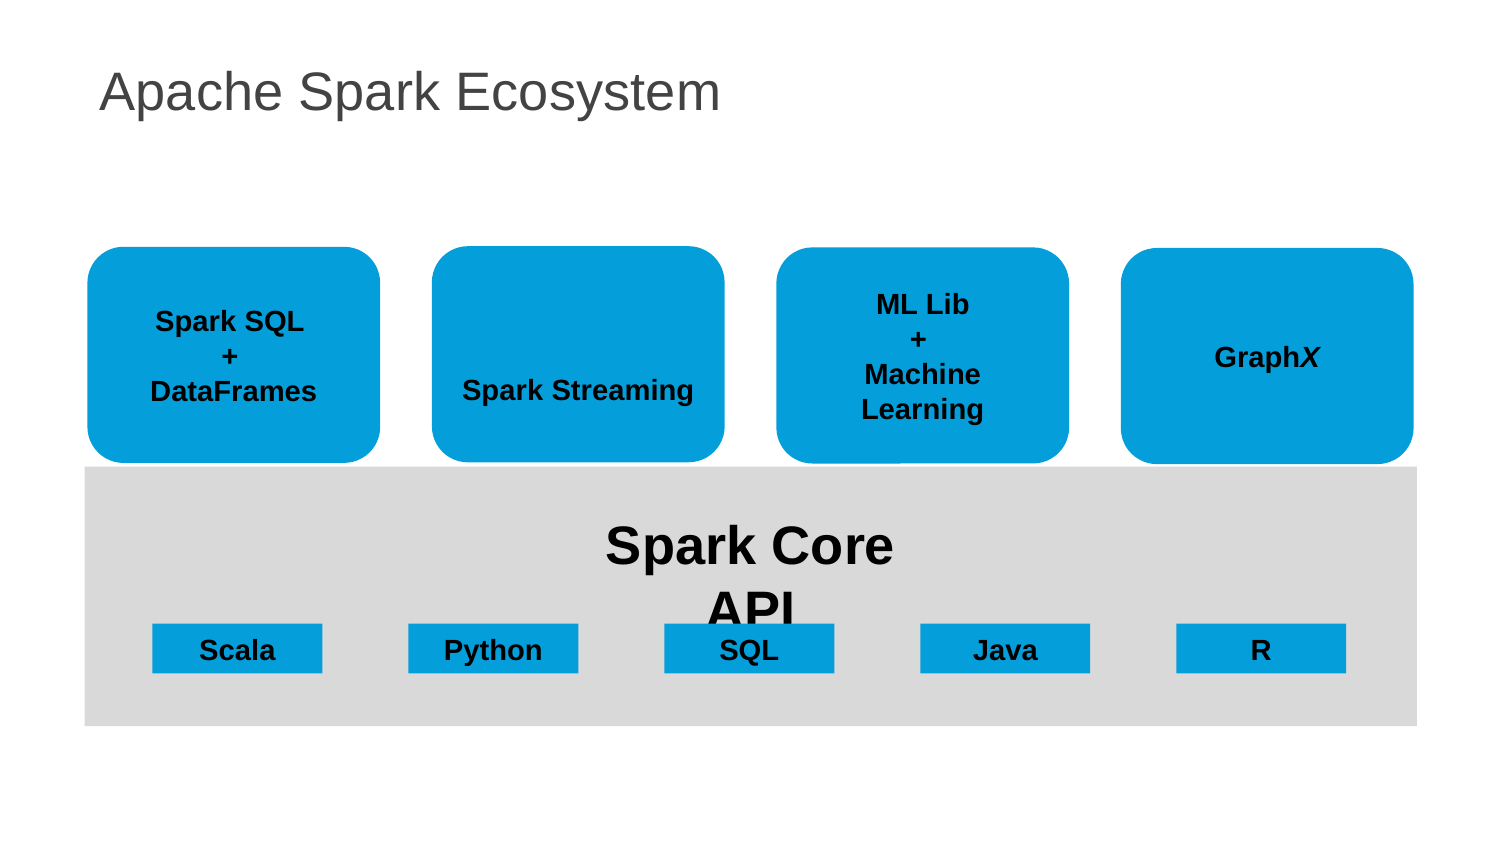

Apache Spark Ecosystem

Spark Streaming
Spark SQL
+
DataFrames
ML Lib
+
Machine Learning
GraphX

Spark Core API
Scala
Python
SQL
Java
R